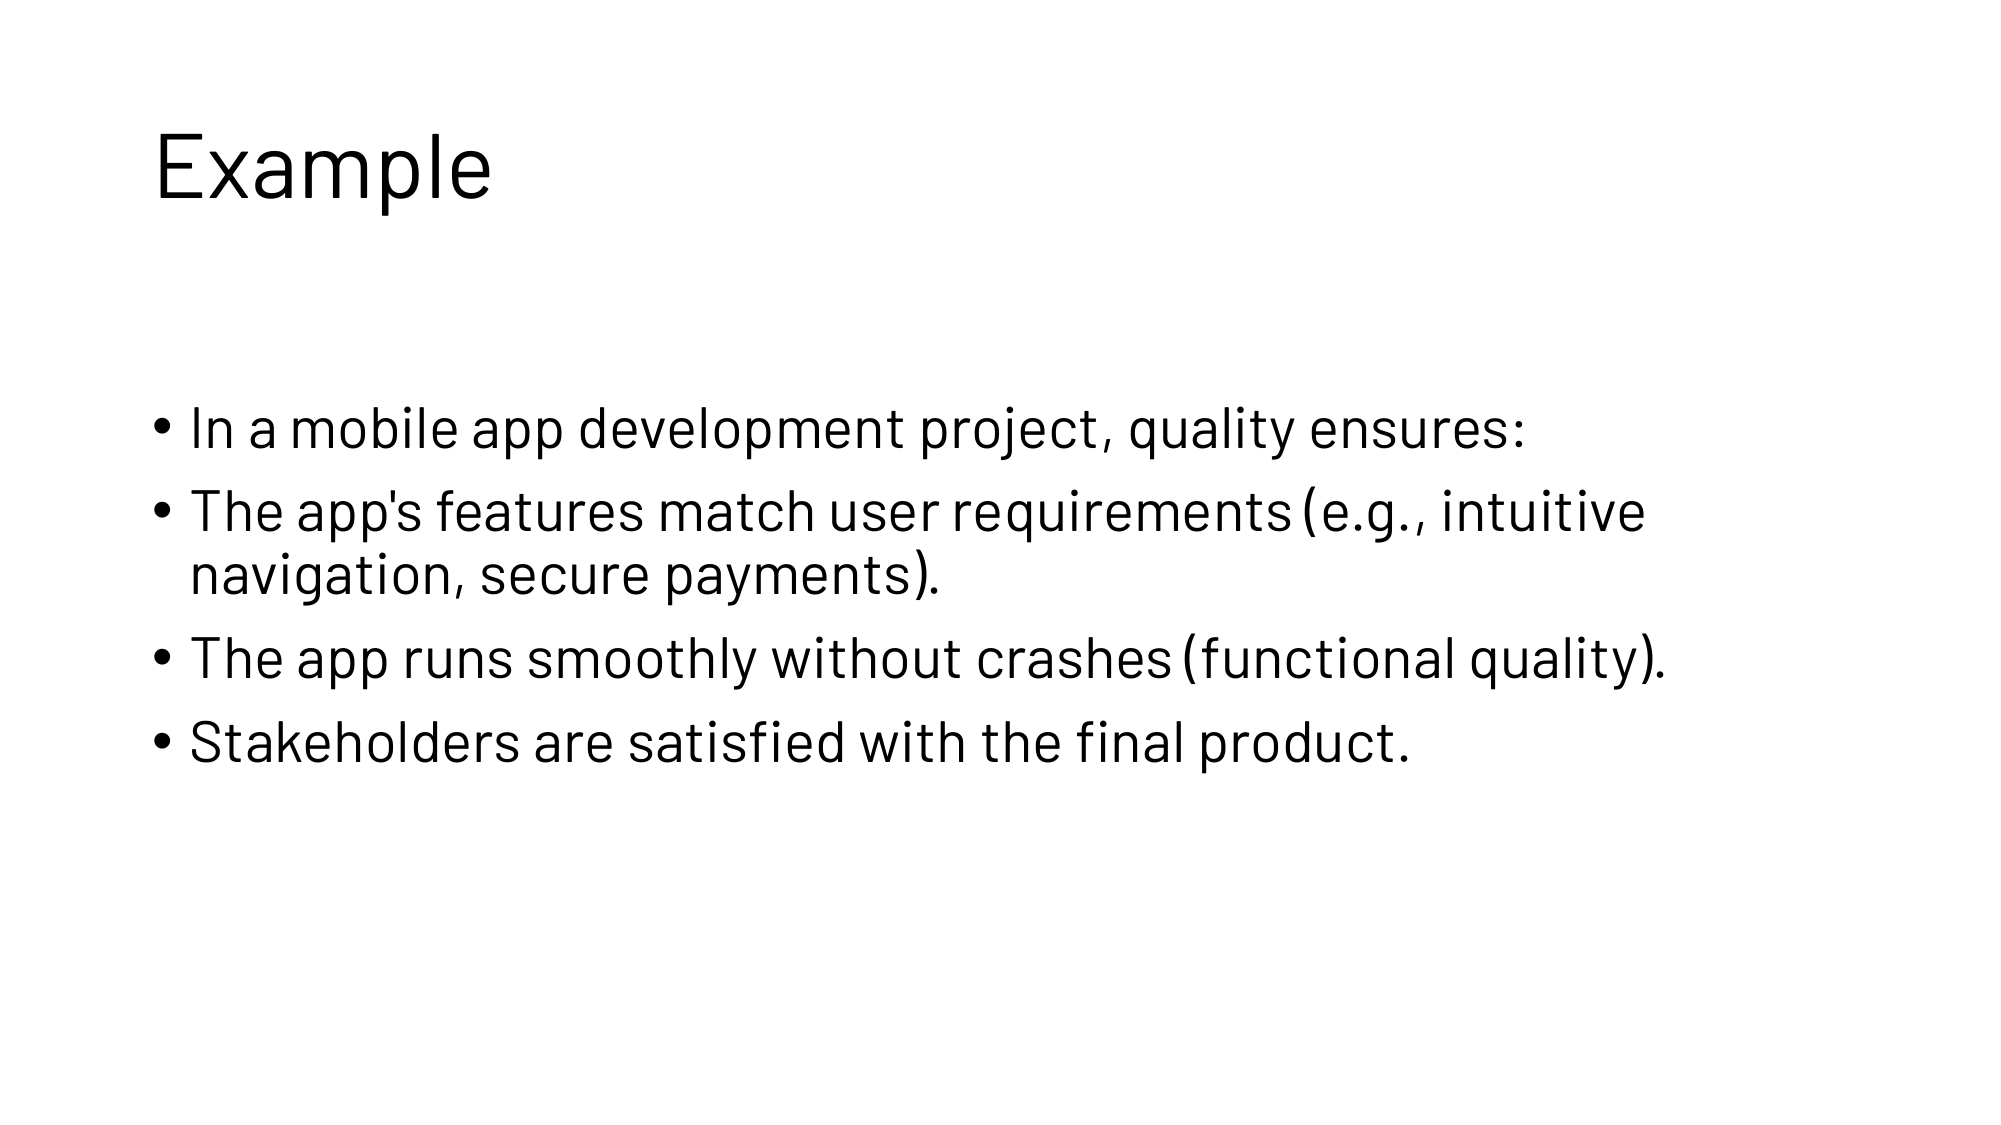

# Example

In a mobile app development project, quality ensures:
The app's features match user requirements (e.g., intuitive navigation, secure payments).
The app runs smoothly without crashes (functional quality).
Stakeholders are satisfied with the final product.